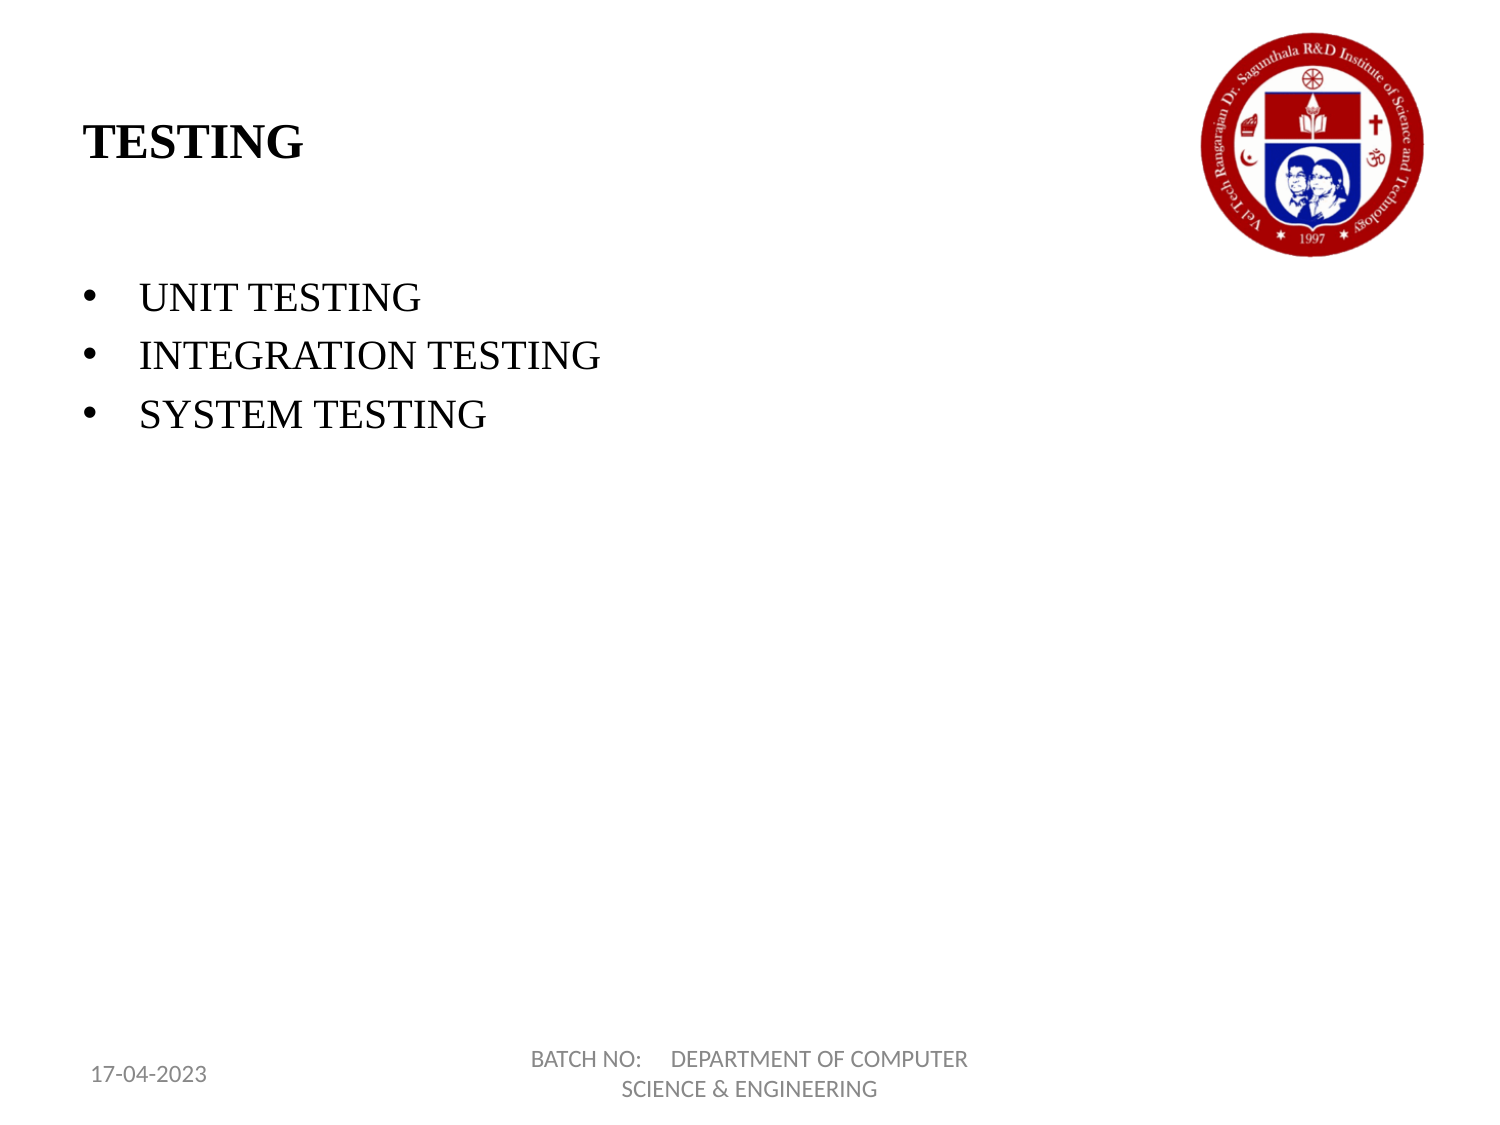

# TESTING
UNIT TESTING
INTEGRATION TESTING
SYSTEM TESTING
BATCH NO:     DEPARTMENT OF COMPUTER SCIENCE & ENGINEERING
17-04-2023
22